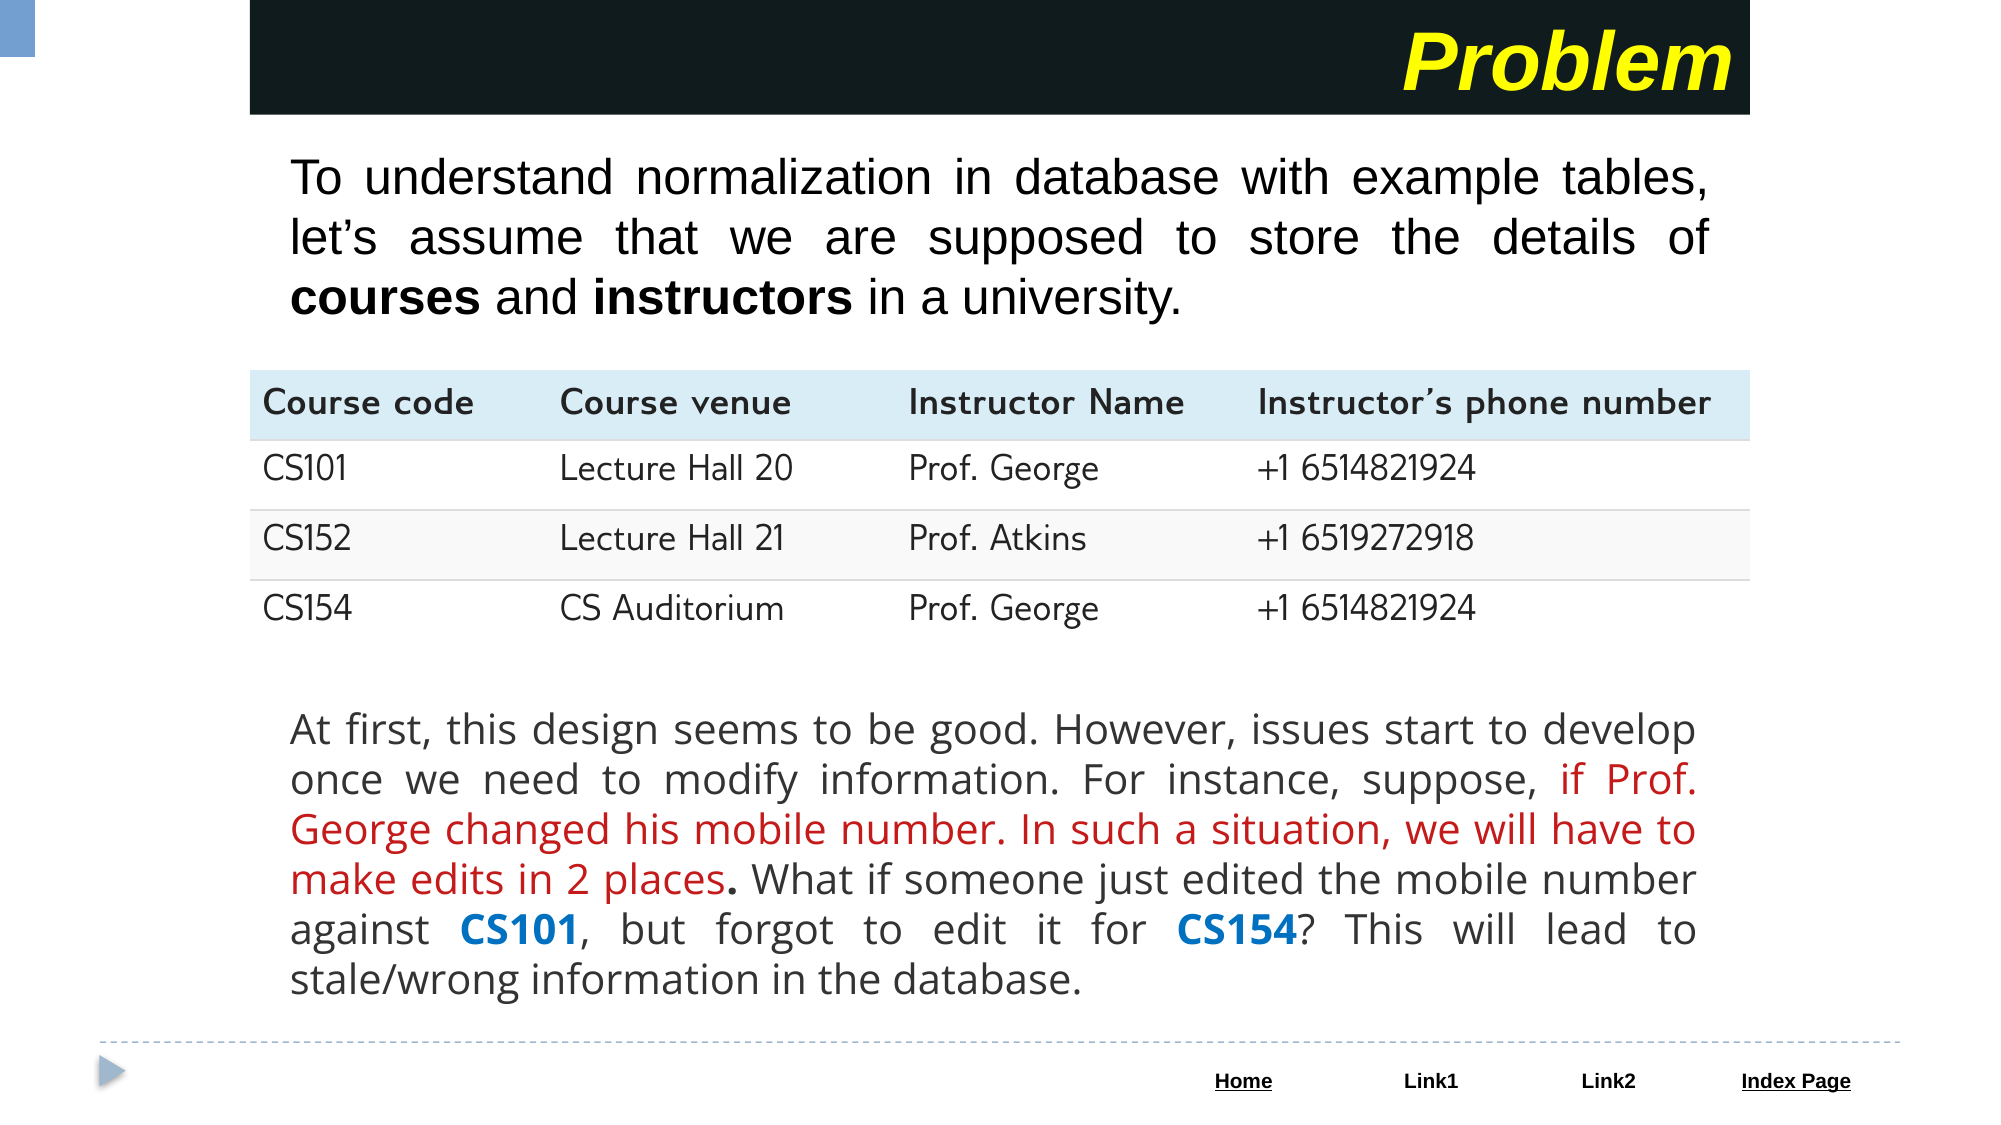

Problem

To understand normalization in database with example tables, let’s assume that we are supposed to store the details of courses and instructors in a university.
| Course code | Course venue | Instructor Name | Instructor’s phone number |
| --- | --- | --- | --- |
| CS101 | Lecture Hall 20 | Prof. George | +1 6514821924 |
| CS152 | Lecture Hall 21 | Prof. Atkins | +1 6519272918 |
| CS154 | CS Auditorium | Prof. George | +1 6514821924 |

At first, this design seems to be good. However, issues start to develop once we need to modify information. For instance, suppose, if Prof. George changed his mobile number. In such a situation, we will have to make edits in 2 places. What if someone just edited the mobile number against CS101, but forgot to edit it for CS154? This will lead to stale/wrong information in the database.